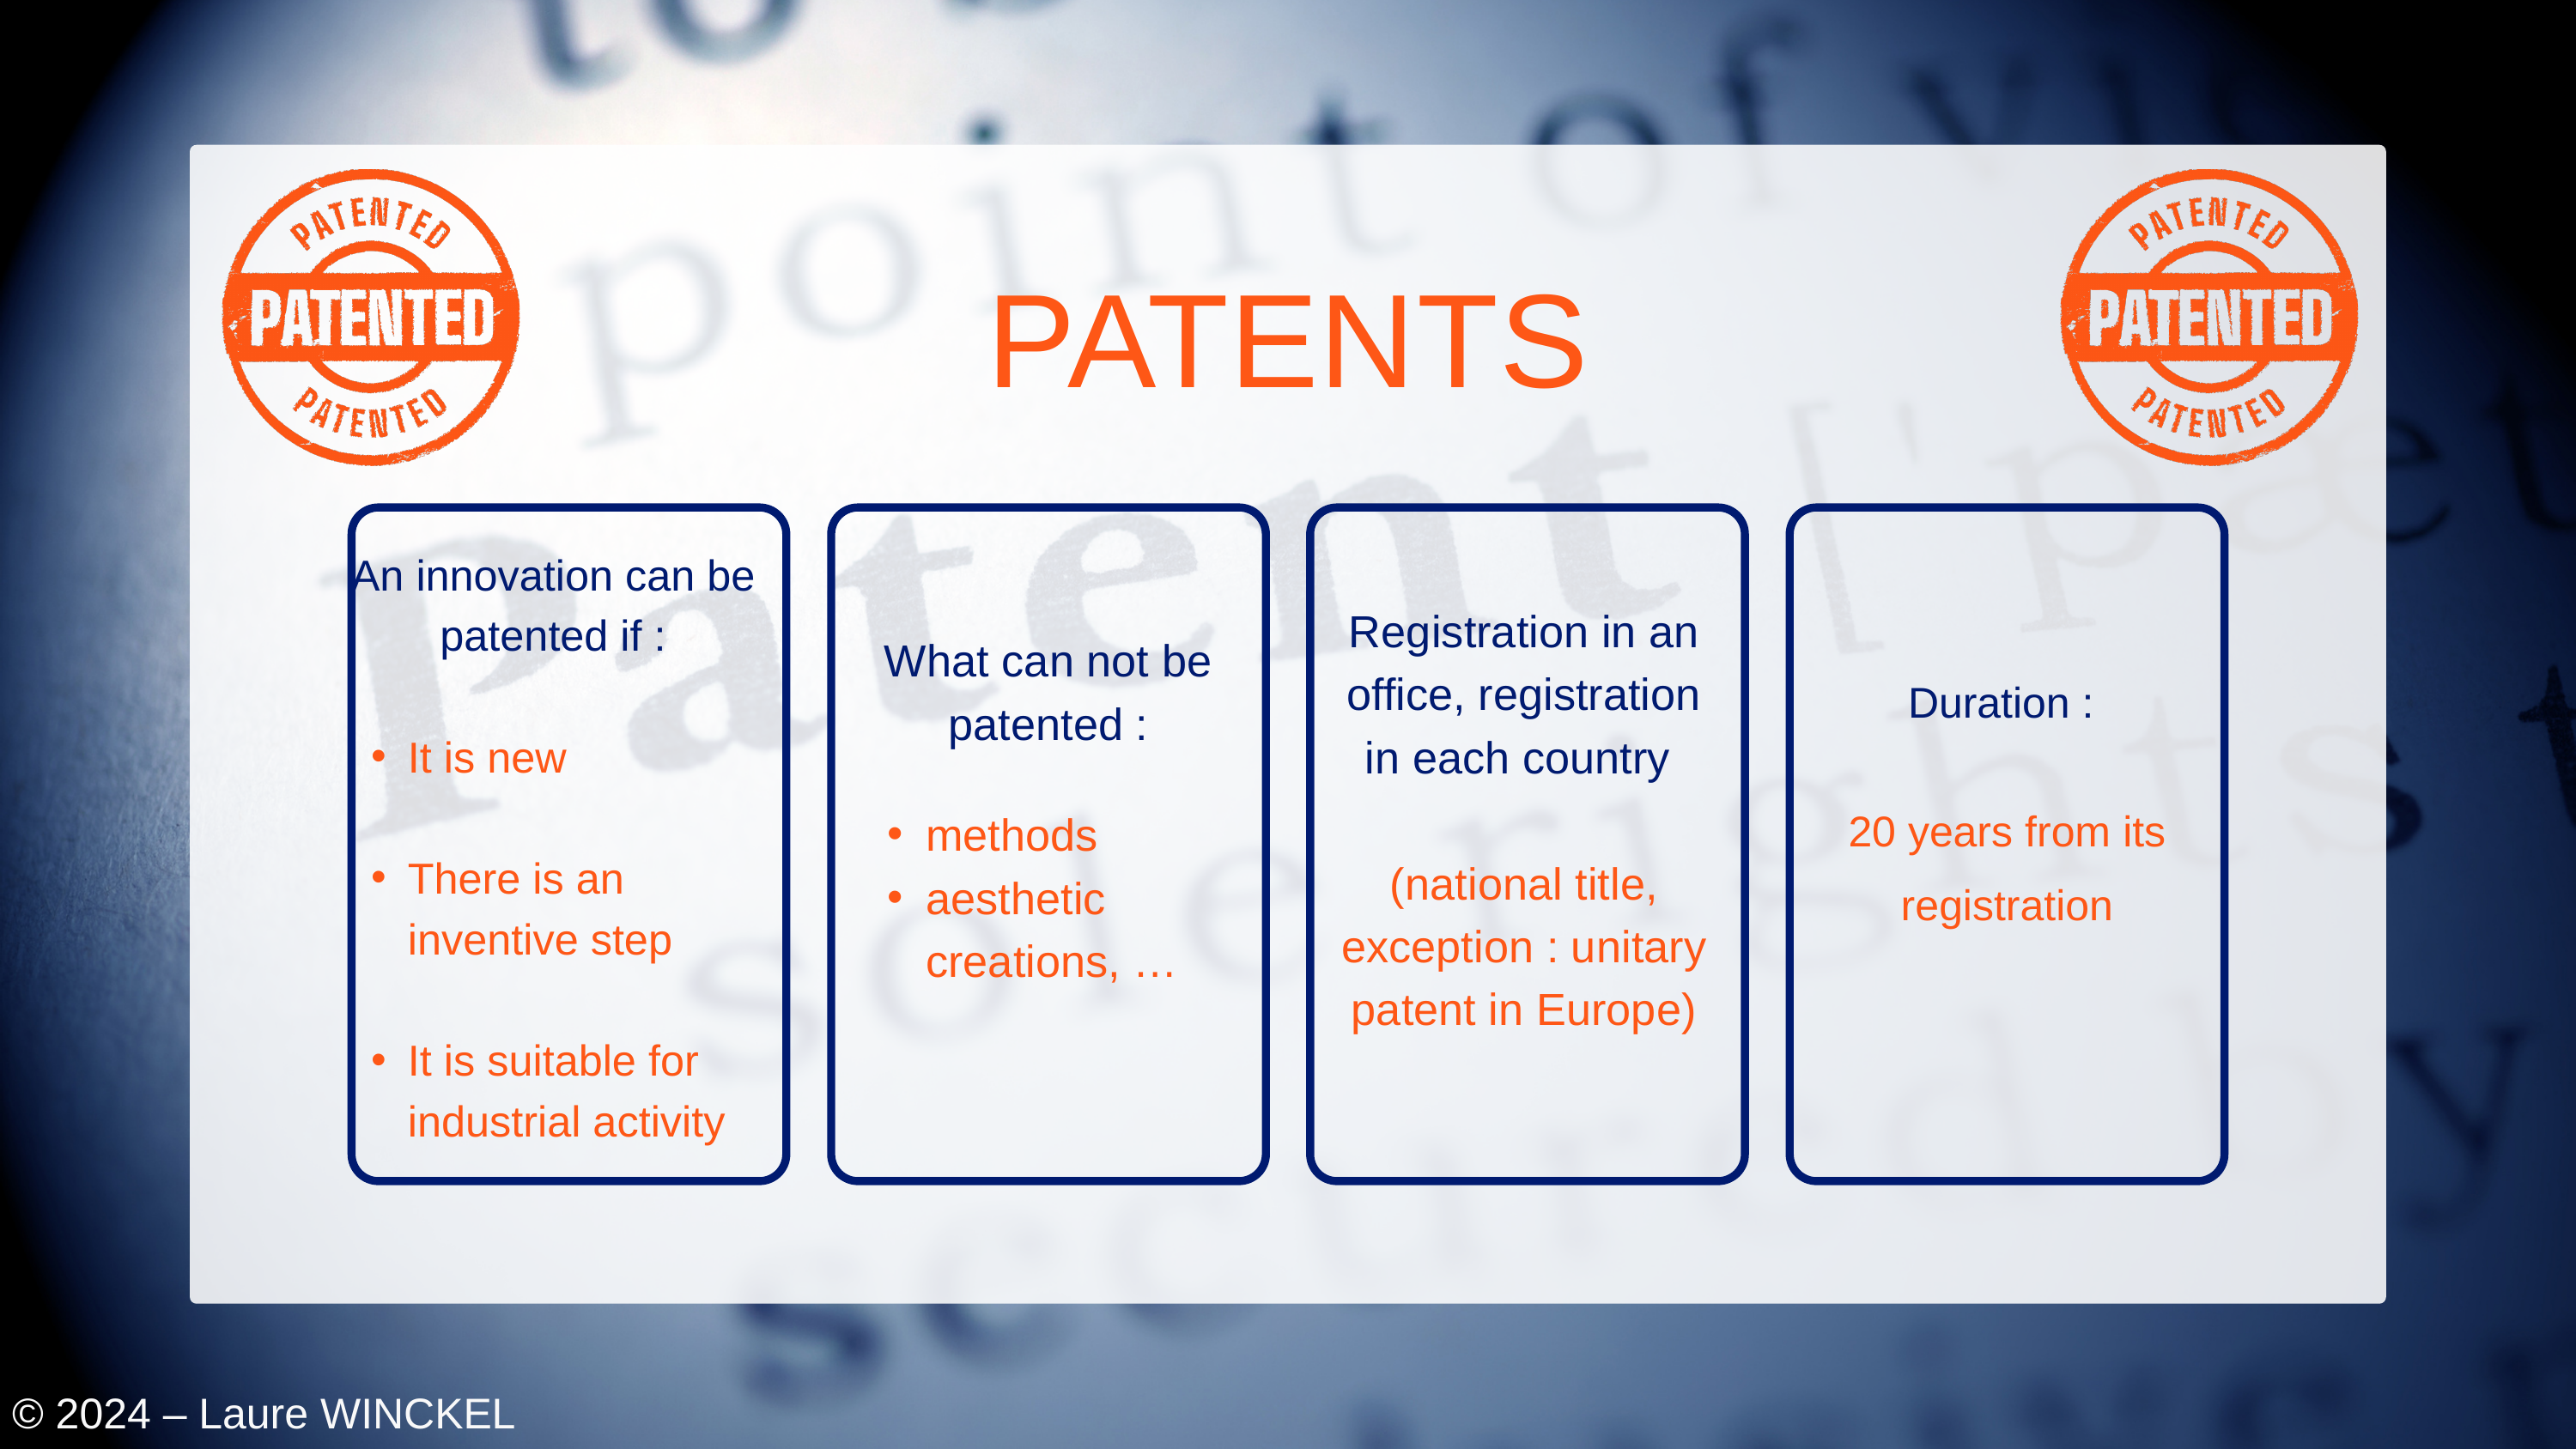

PATENTS

Duration :

20 years from its registration

An innovation can be patented if :

It is new

There is an inventive step

It is suitable for industrial activity
Registration in an office, registration in each country

(national title, exception : unitary patent in Europe)

What can not be patented :

methods
aesthetic creations, …
© 2024 – Laure WINCKEL